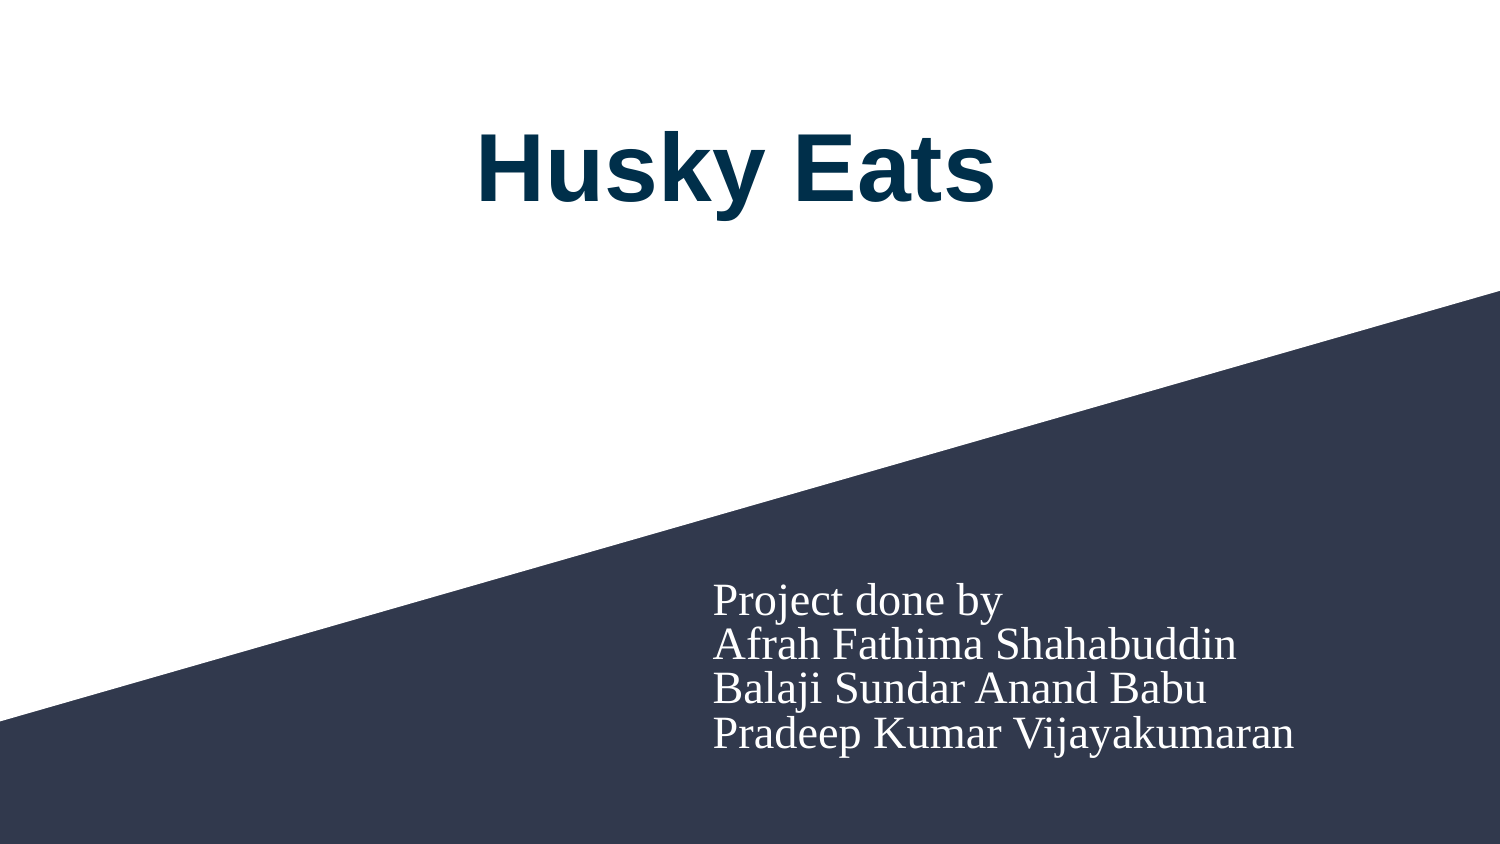

# Husky Eats
Project done by
Afrah Fathima Shahabuddin
Balaji Sundar Anand Babu
Pradeep Kumar Vijayakumaran